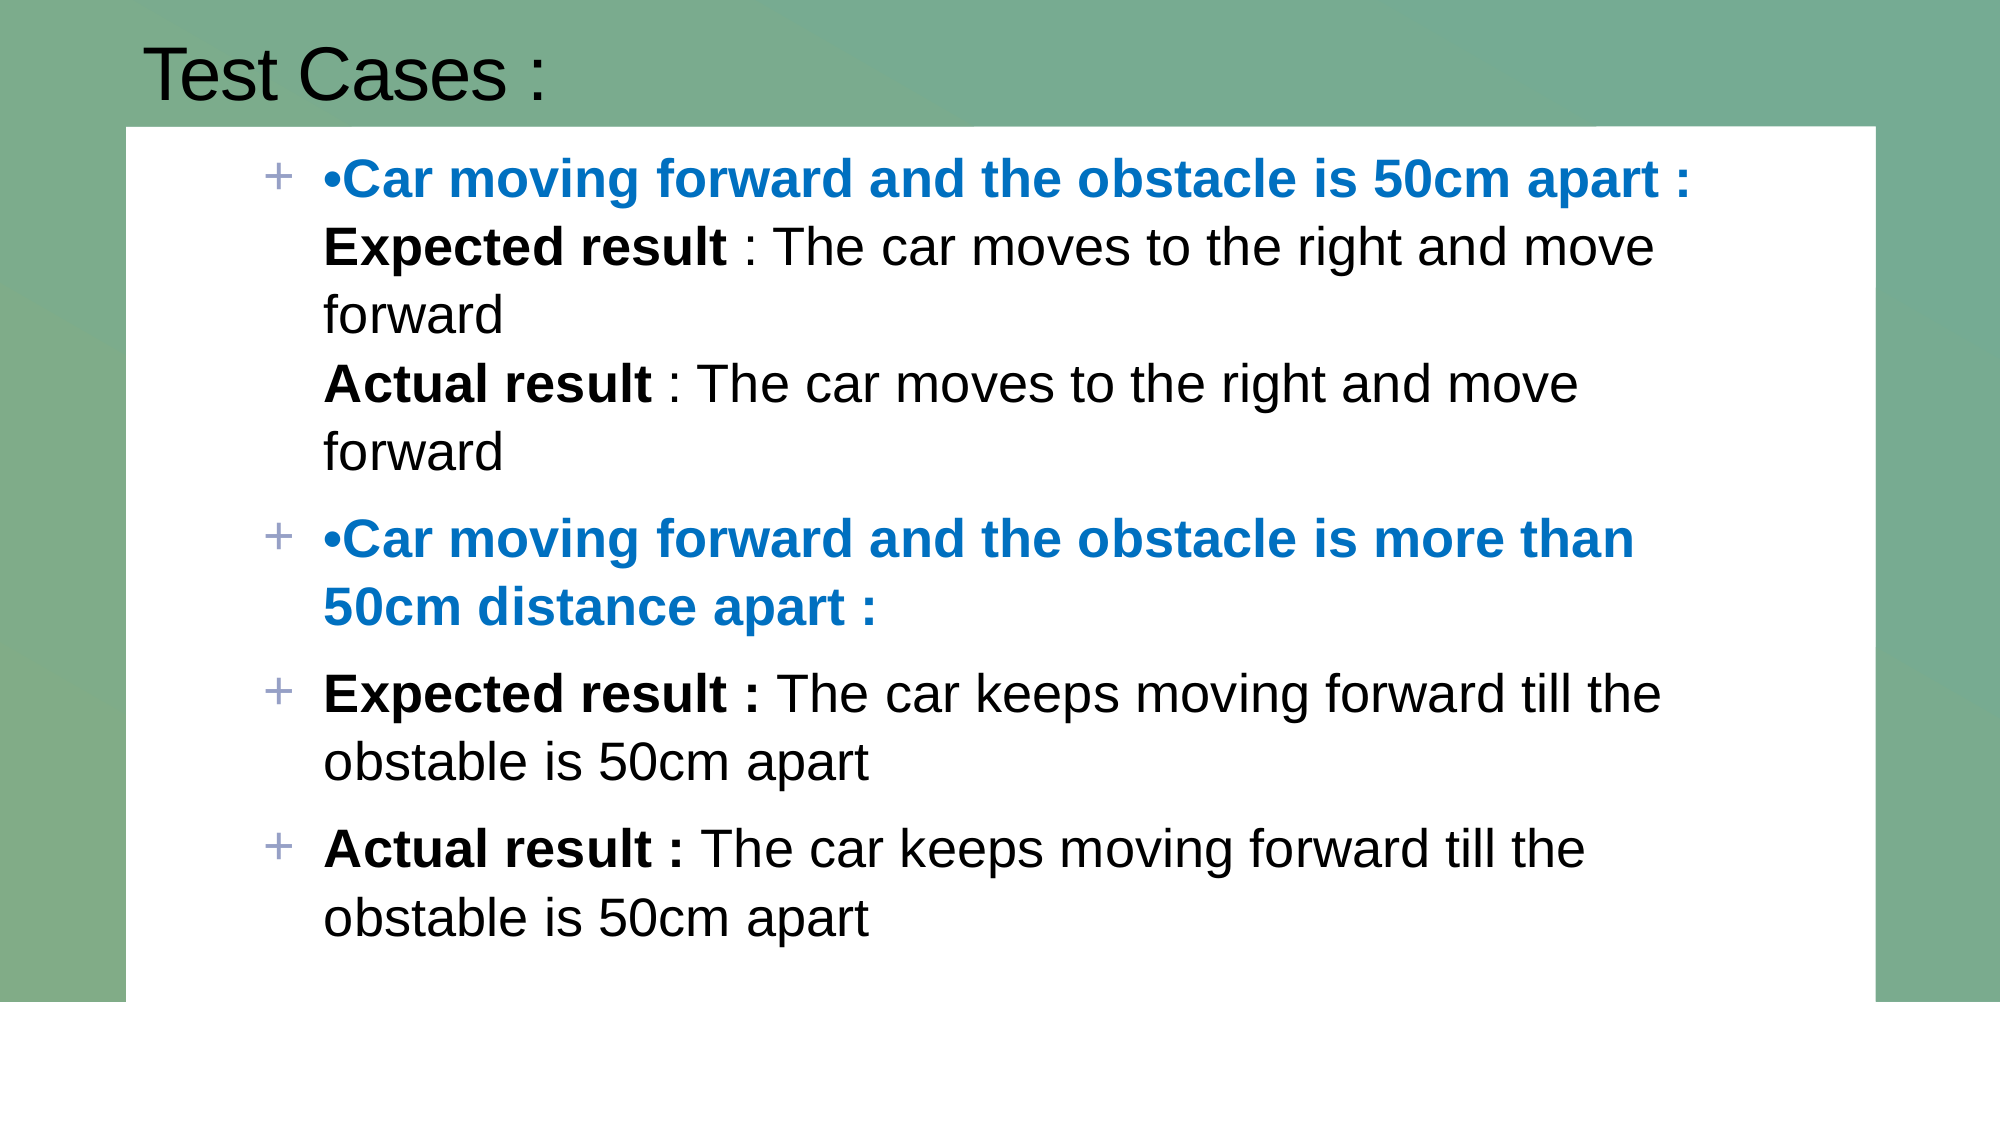

# Test Cases :
•Car moving forward and the obstacle is 50cm apart :
Expected result : The car moves to the right and move forward
Actual result : The car moves to the right and move forward
•Car moving forward and the obstacle is more than 50cm distance apart :
Expected result : The car keeps moving forward till the obstable is 50cm apart
Actual result : The car keeps moving forward till the obstable is 50cm apart